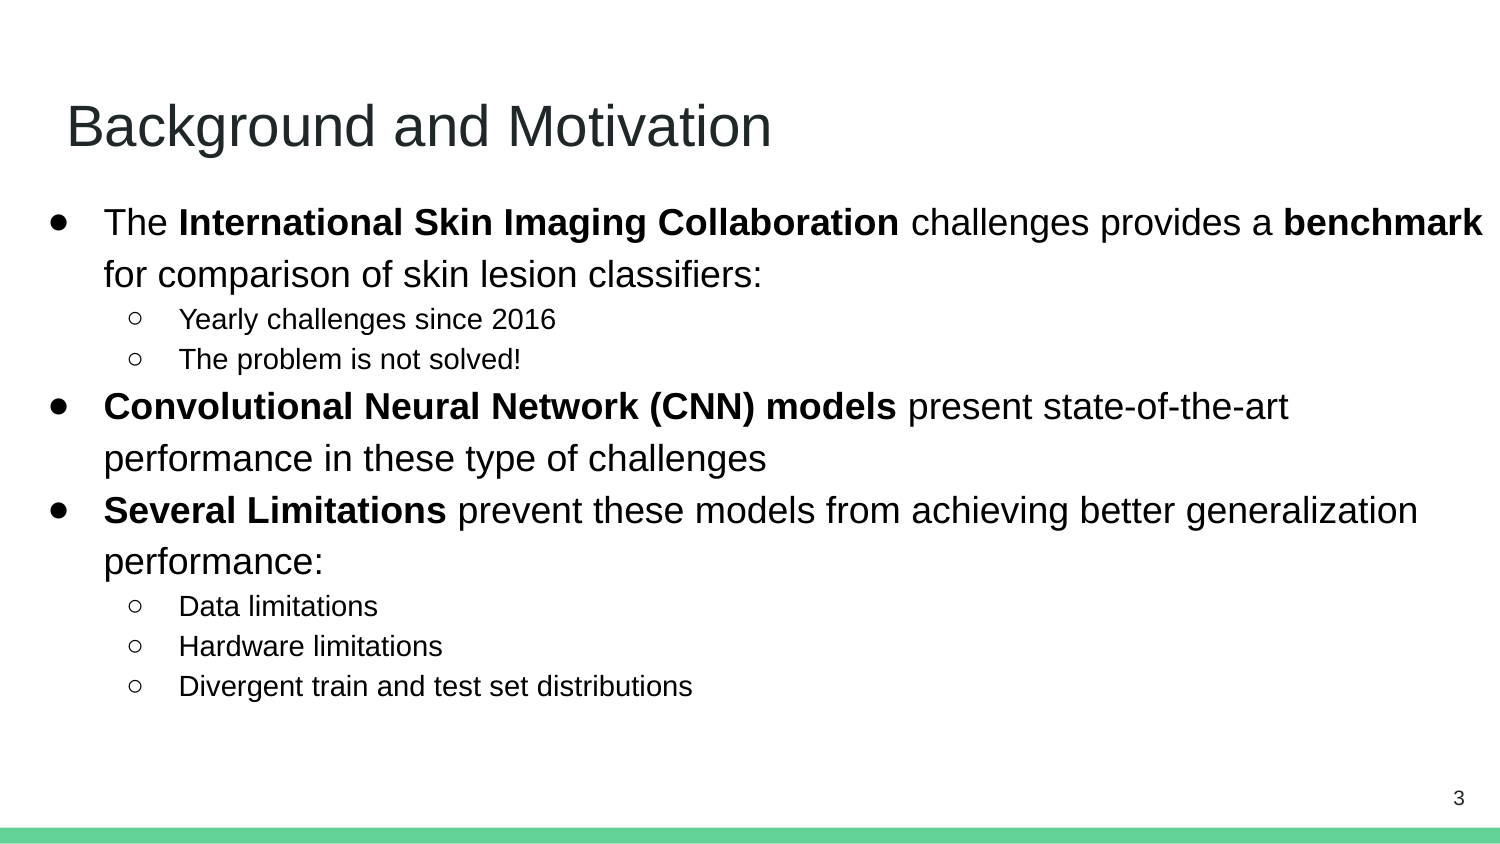

# Background and Motivation
The International Skin Imaging Collaboration challenges provides a benchmark for comparison of skin lesion classifiers:
Yearly challenges since 2016
The problem is not solved!
Convolutional Neural Network (CNN) models present state-of-the-art performance in these type of challenges
Several Limitations prevent these models from achieving better generalization performance:
Data limitations
Hardware limitations
Divergent train and test set distributions
3